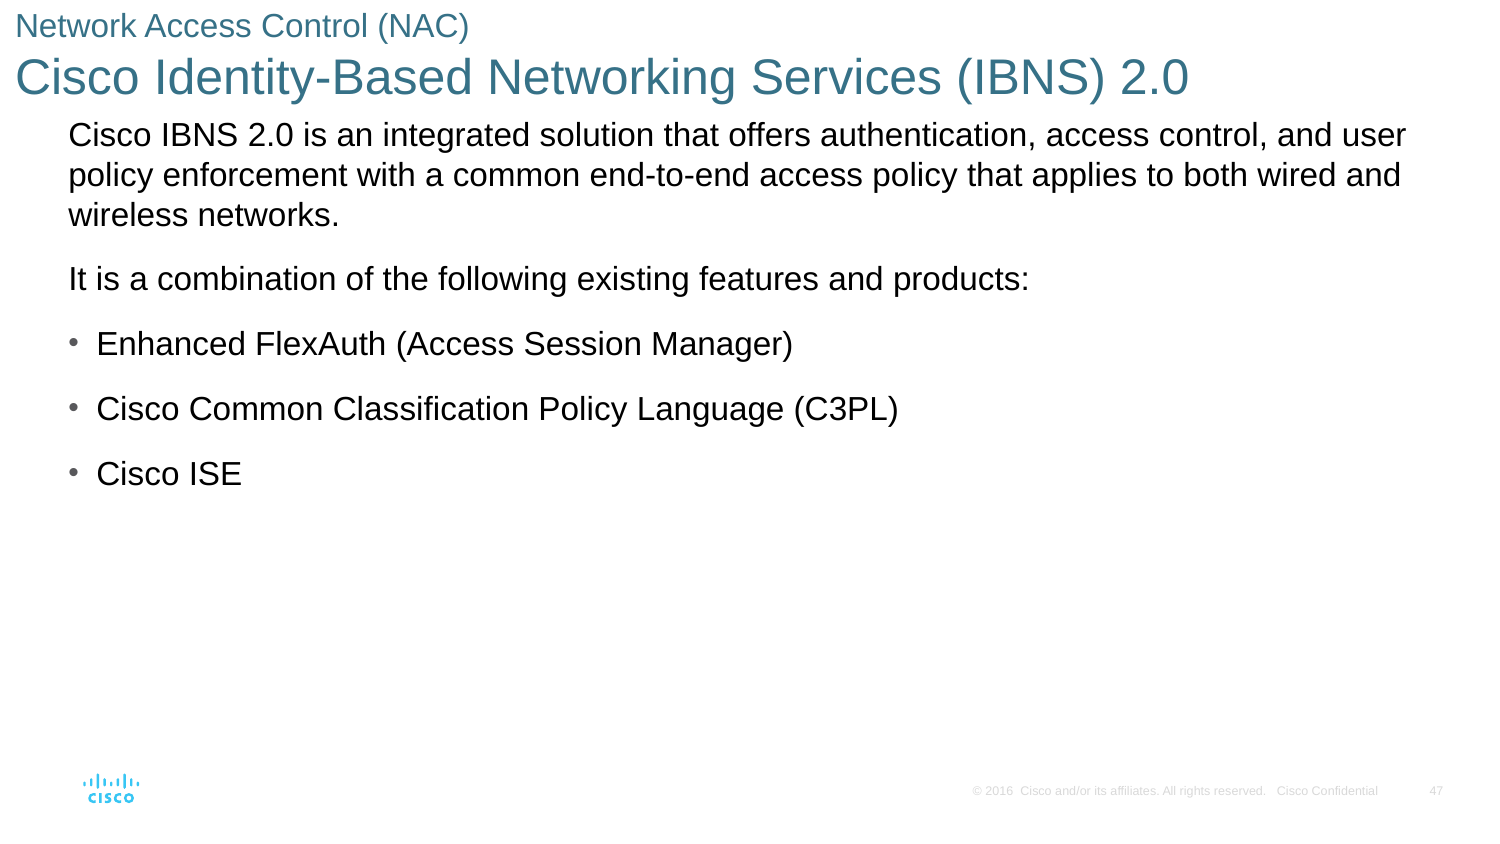

# Network Access Control (NAC) Cisco Identity-Based Networking Services (IBNS) 2.0
Cisco IBNS 2.0 is an integrated solution that offers authentication, access control, and user policy enforcement with a common end-to-end access policy that applies to both wired and wireless networks.
It is a combination of the following existing features and products:
Enhanced FlexAuth (Access Session Manager)
Cisco Common Classification Policy Language (C3PL)
Cisco ISE